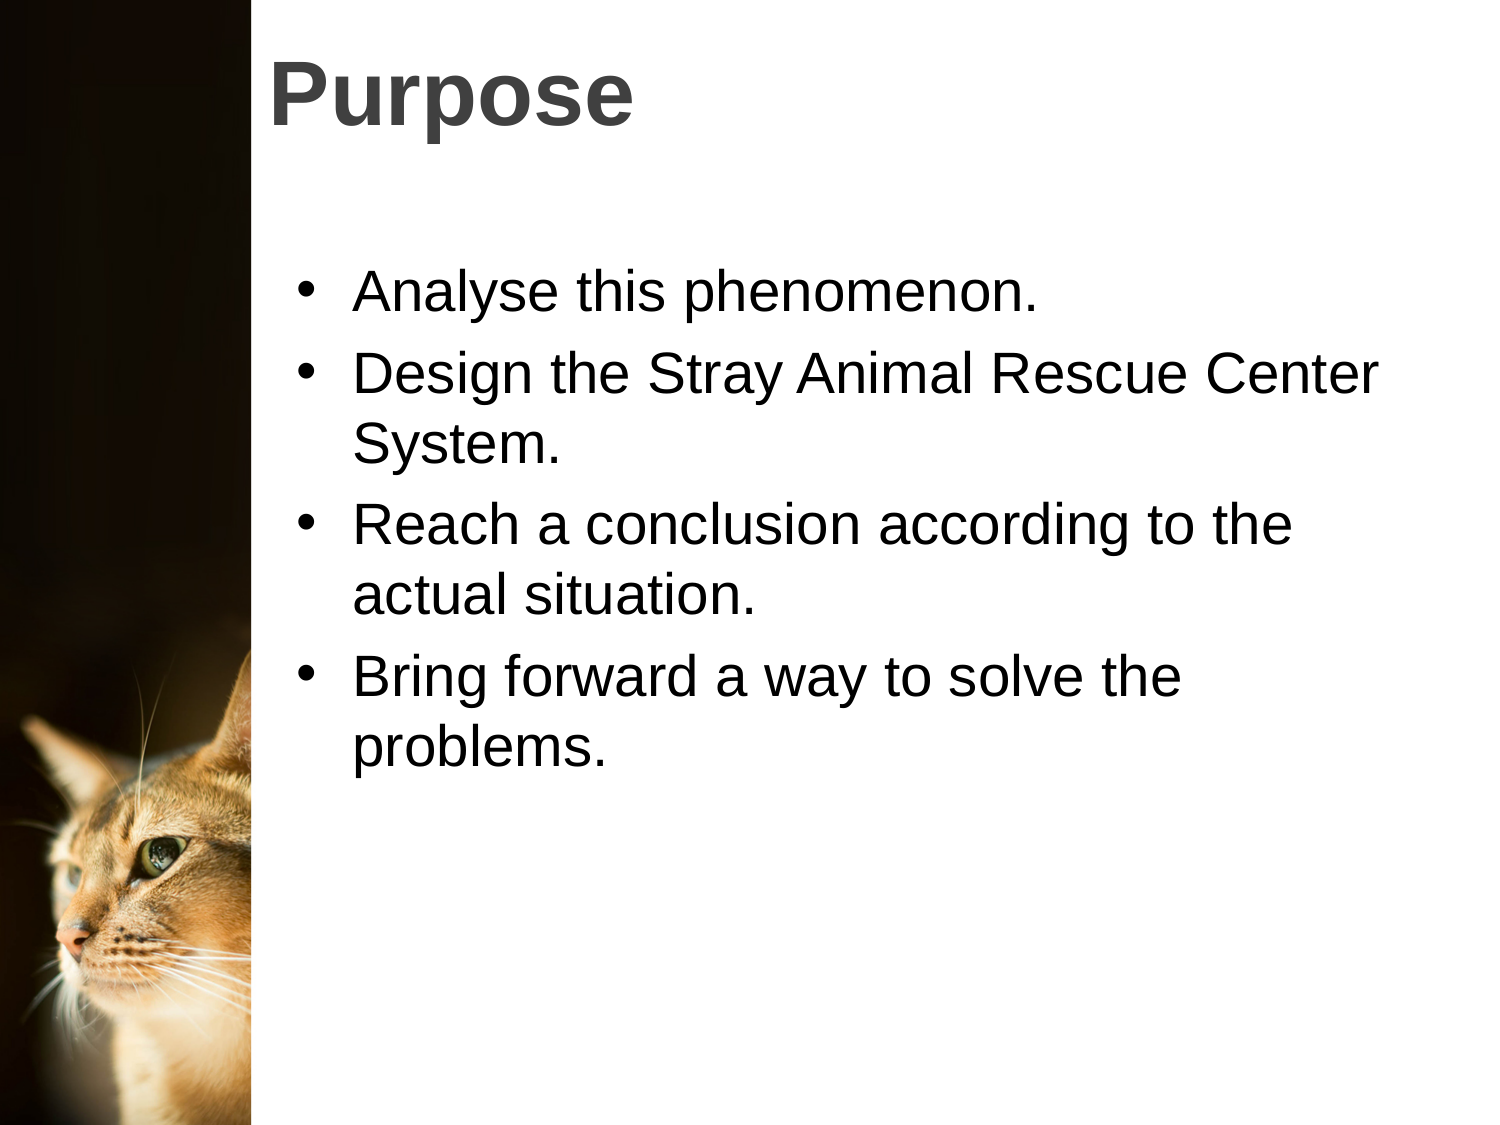

# Purpose
Analyse this phenomenon.
Design the Stray Animal Rescue Center System.
Reach a conclusion according to the actual situation.
Bring forward a way to solve the problems.